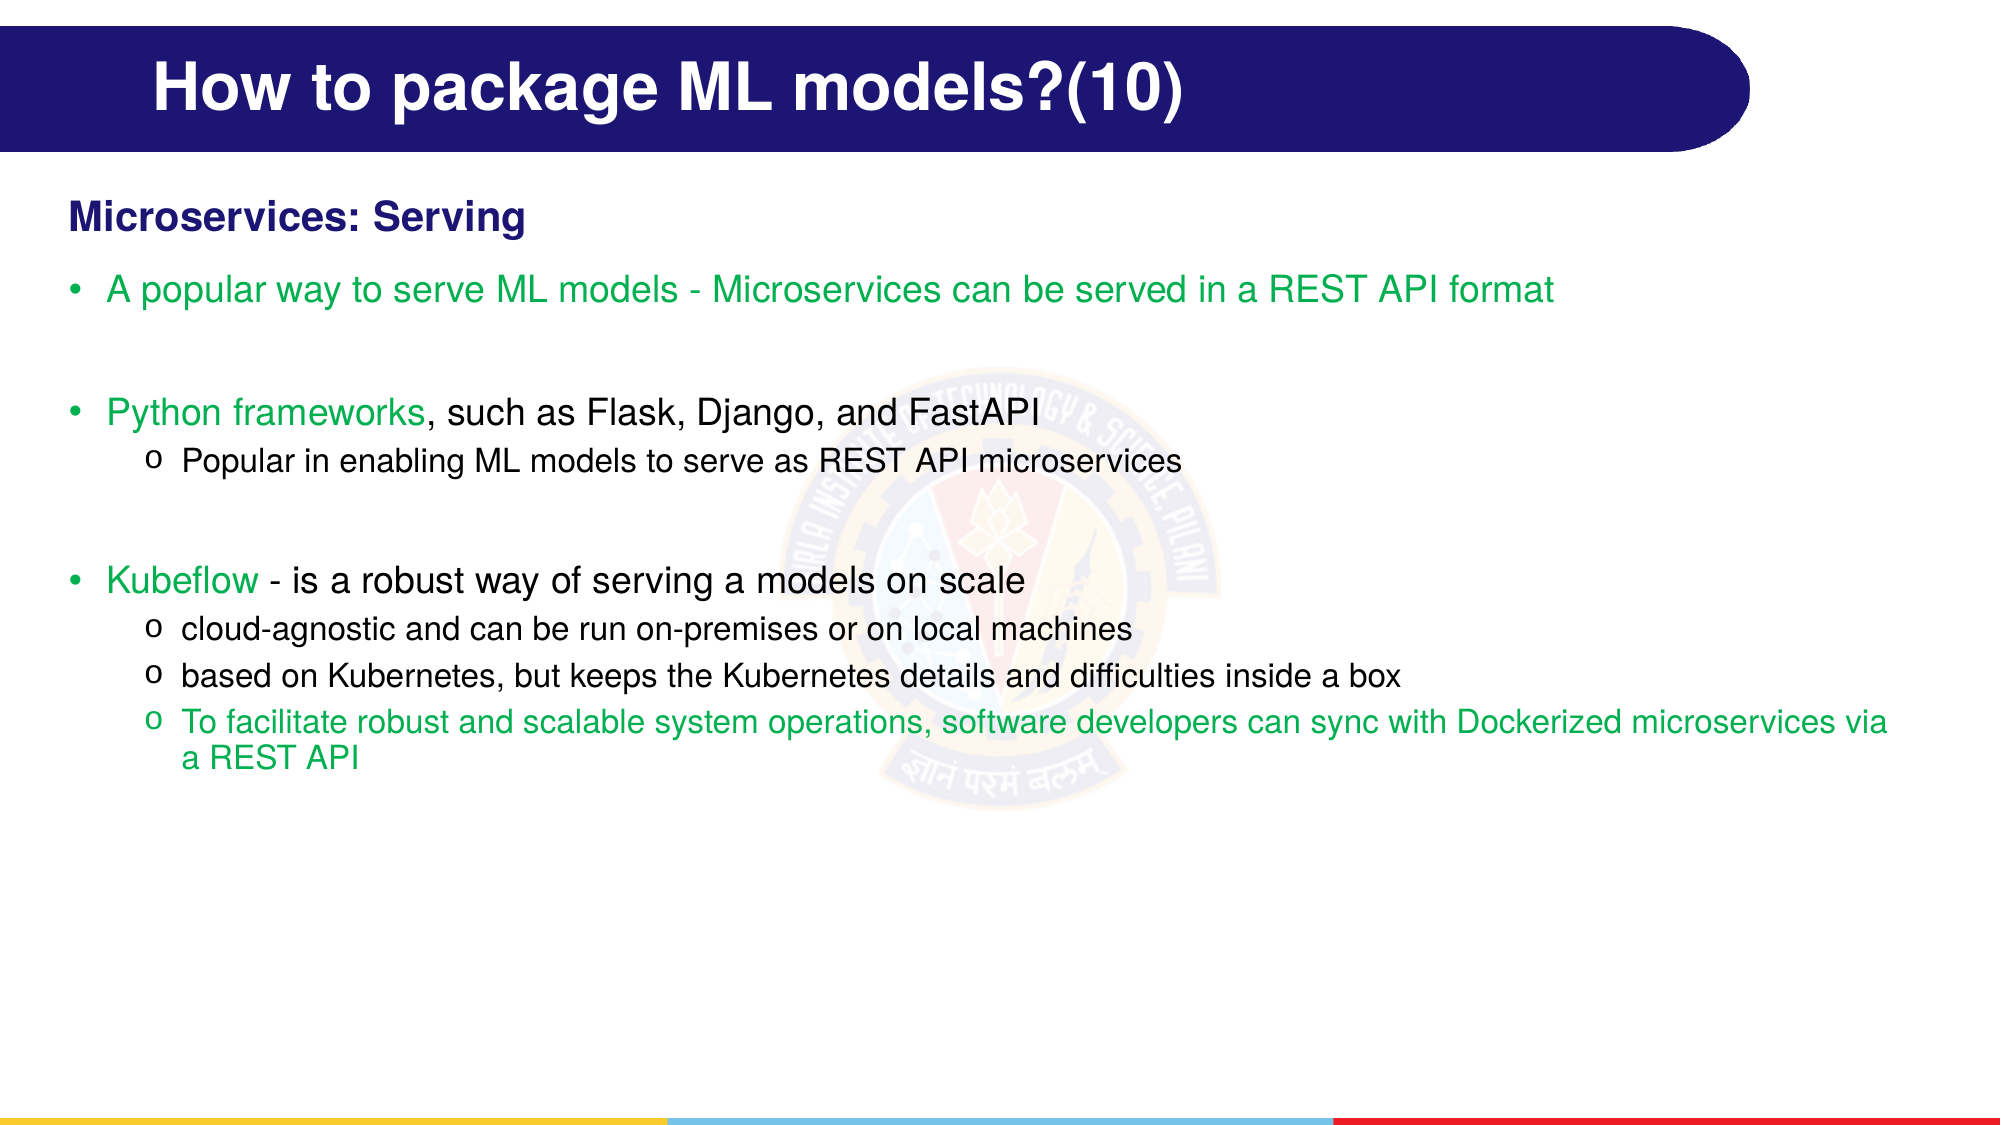

# How to package ML models?(10)
Microservices: Serving
A popular way to serve ML models - Microservices can be served in a REST API format

Python frameworks, such as Flask, Django, and FastAPI
Popular in enabling ML models to serve as REST API microservices

Kubeflow - is a robust way of serving a models on scale
cloud-agnostic and can be run on-premises or on local machines
based on Kubernetes, but keeps the Kubernetes details and difficulties inside a box
To facilitate robust and scalable system operations, software developers can sync with Dockerized microservices via a REST API